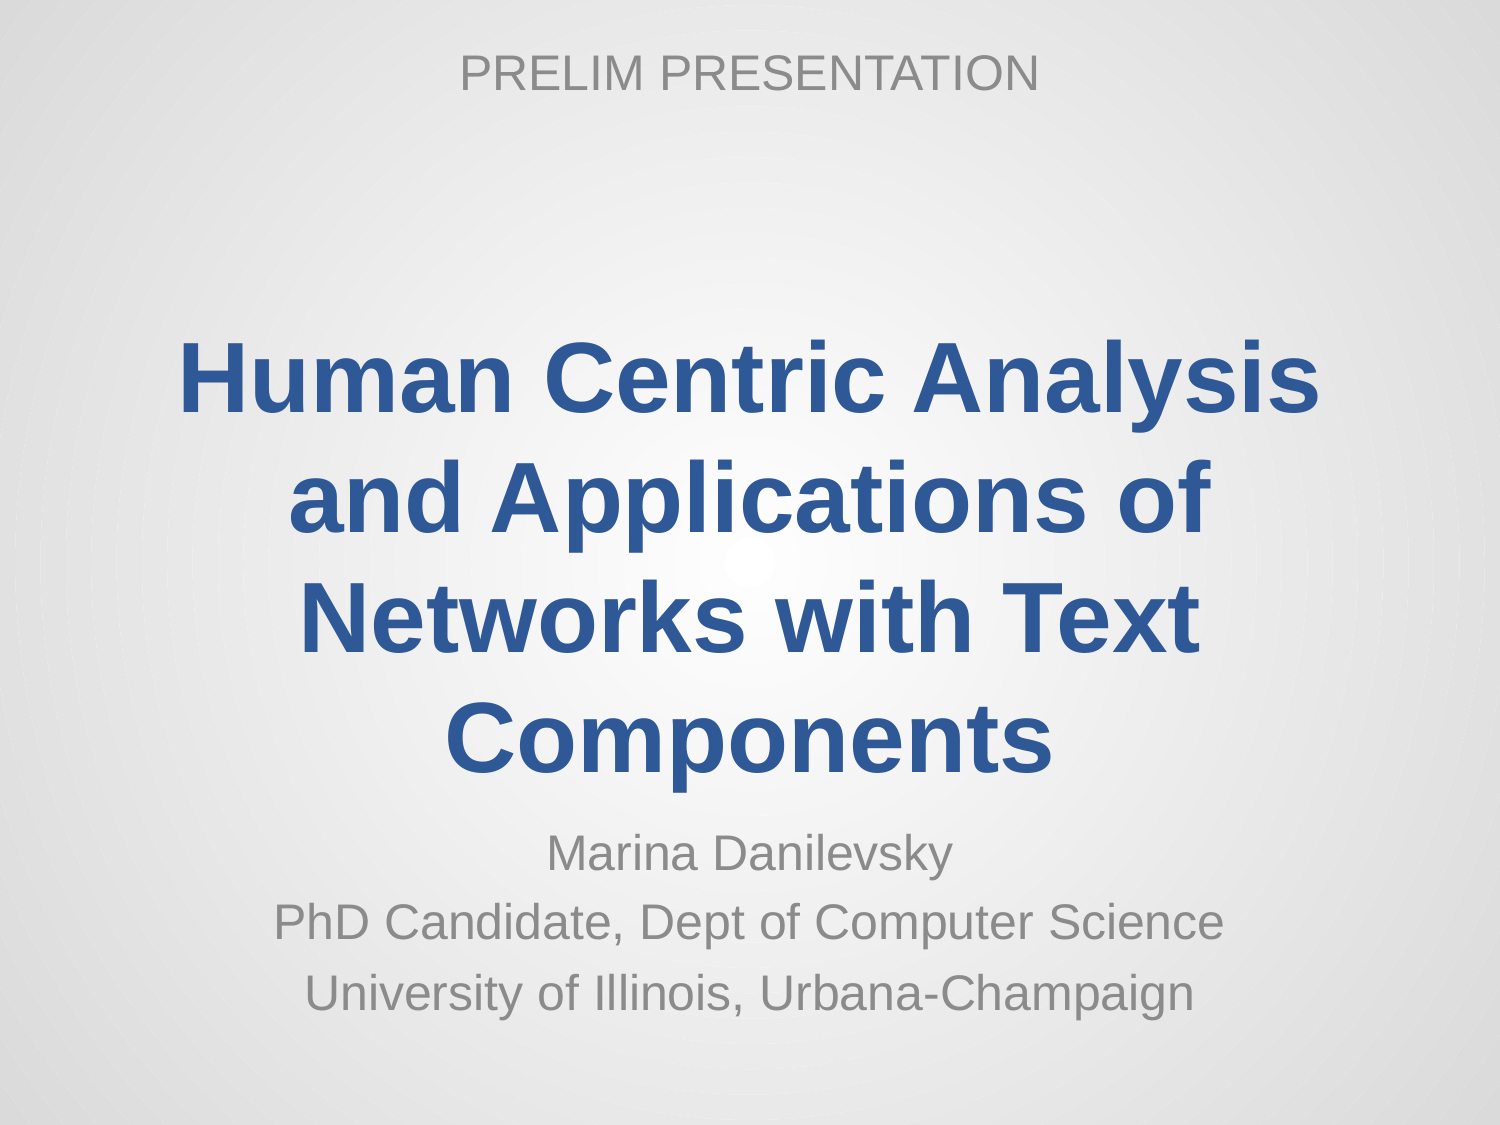

PRELIM PRESENTATION
# Human Centric Analysis and Applications of Networks with Text Components
Marina Danilevsky
PhD Candidate, Dept of Computer Science
University of Illinois, Urbana-Champaign